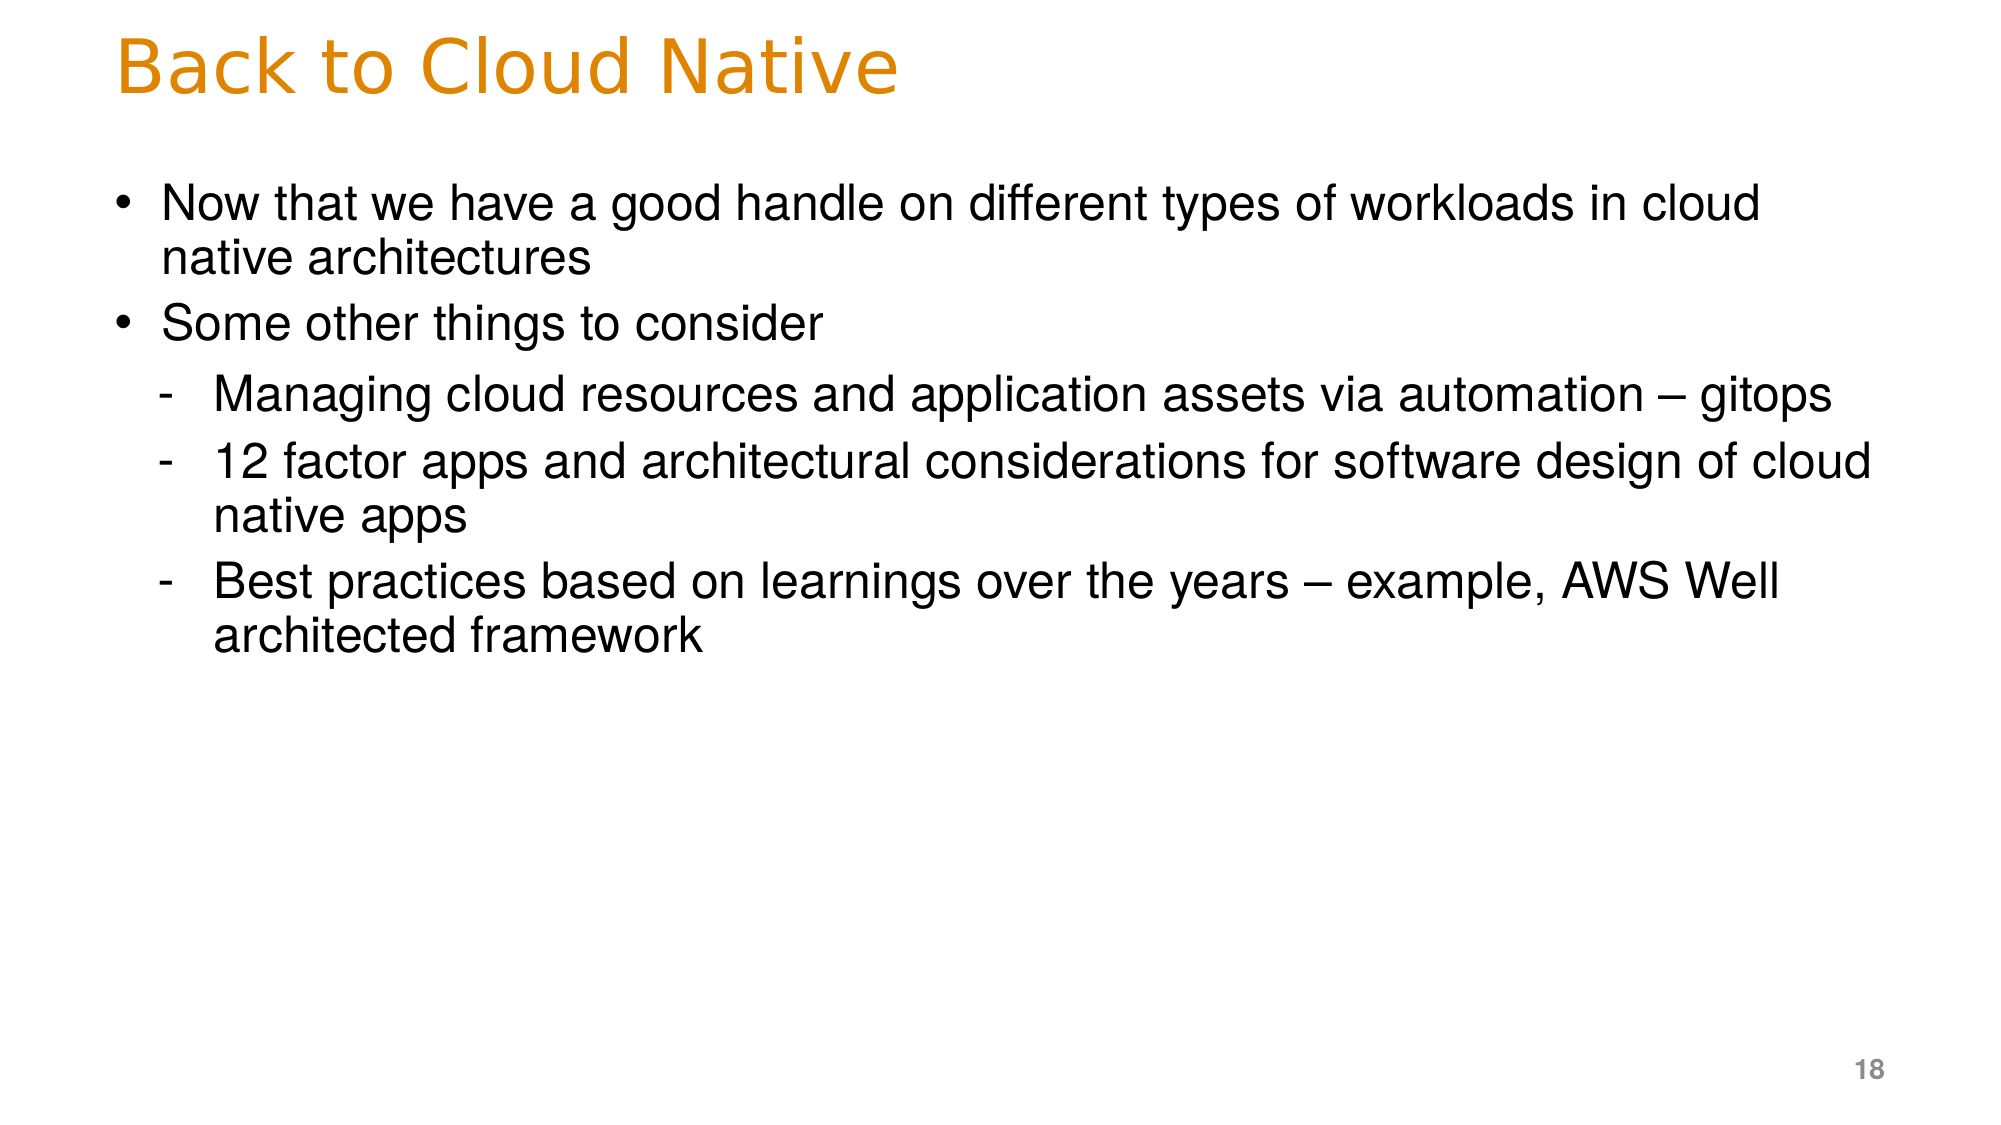

# Back to Cloud Native
Now that we have a good handle on different types of workloads in cloud native architectures
Some other things to consider
Managing cloud resources and application assets via automation – gitops
12 factor apps and architectural considerations for software design of cloud native apps
Best practices based on learnings over the years – example, AWS Well architected framework

18